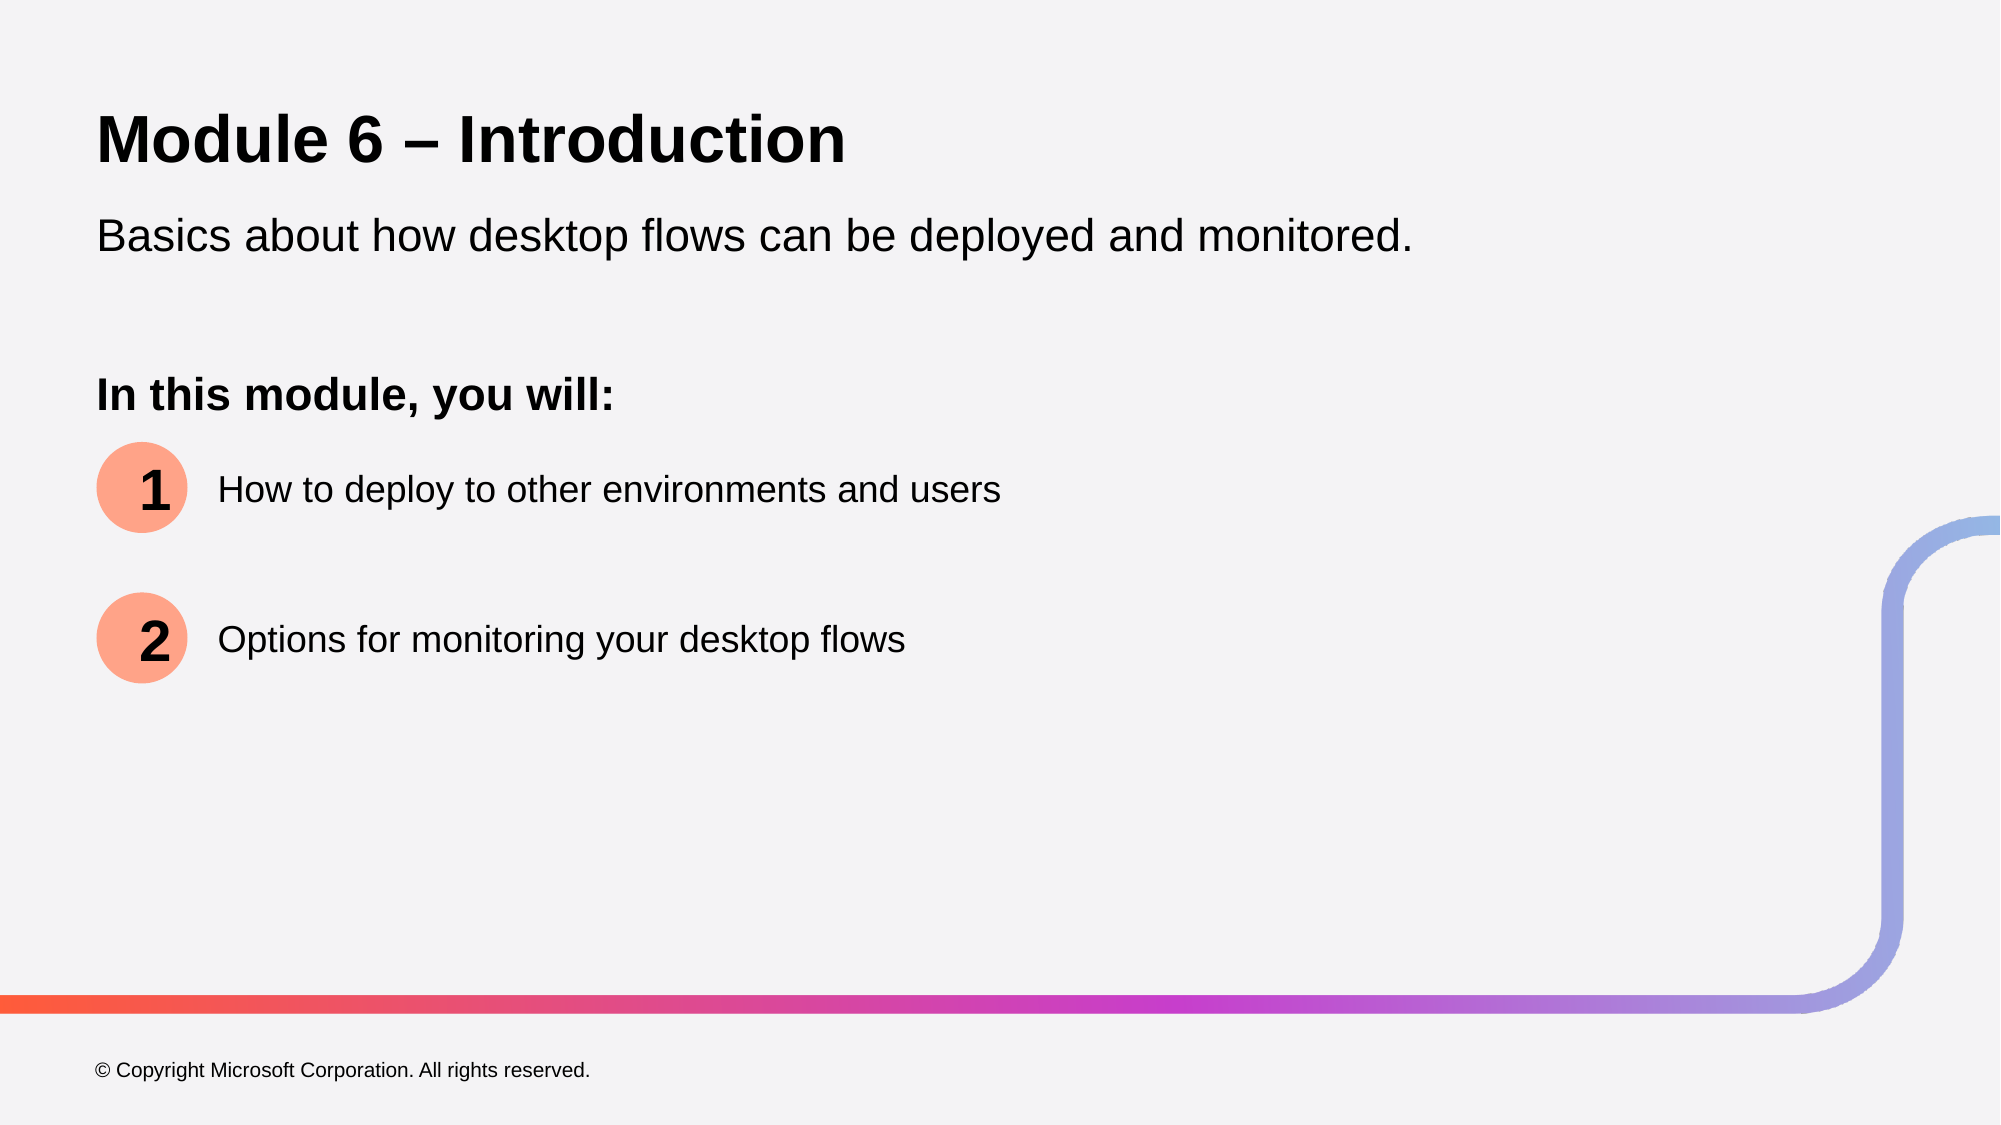

# Module 6 – Introduction
Basics about how desktop flows can be deployed and monitored.
In this module, you will:
1
How to deploy to other environments and users
2
Options for monitoring your desktop flows